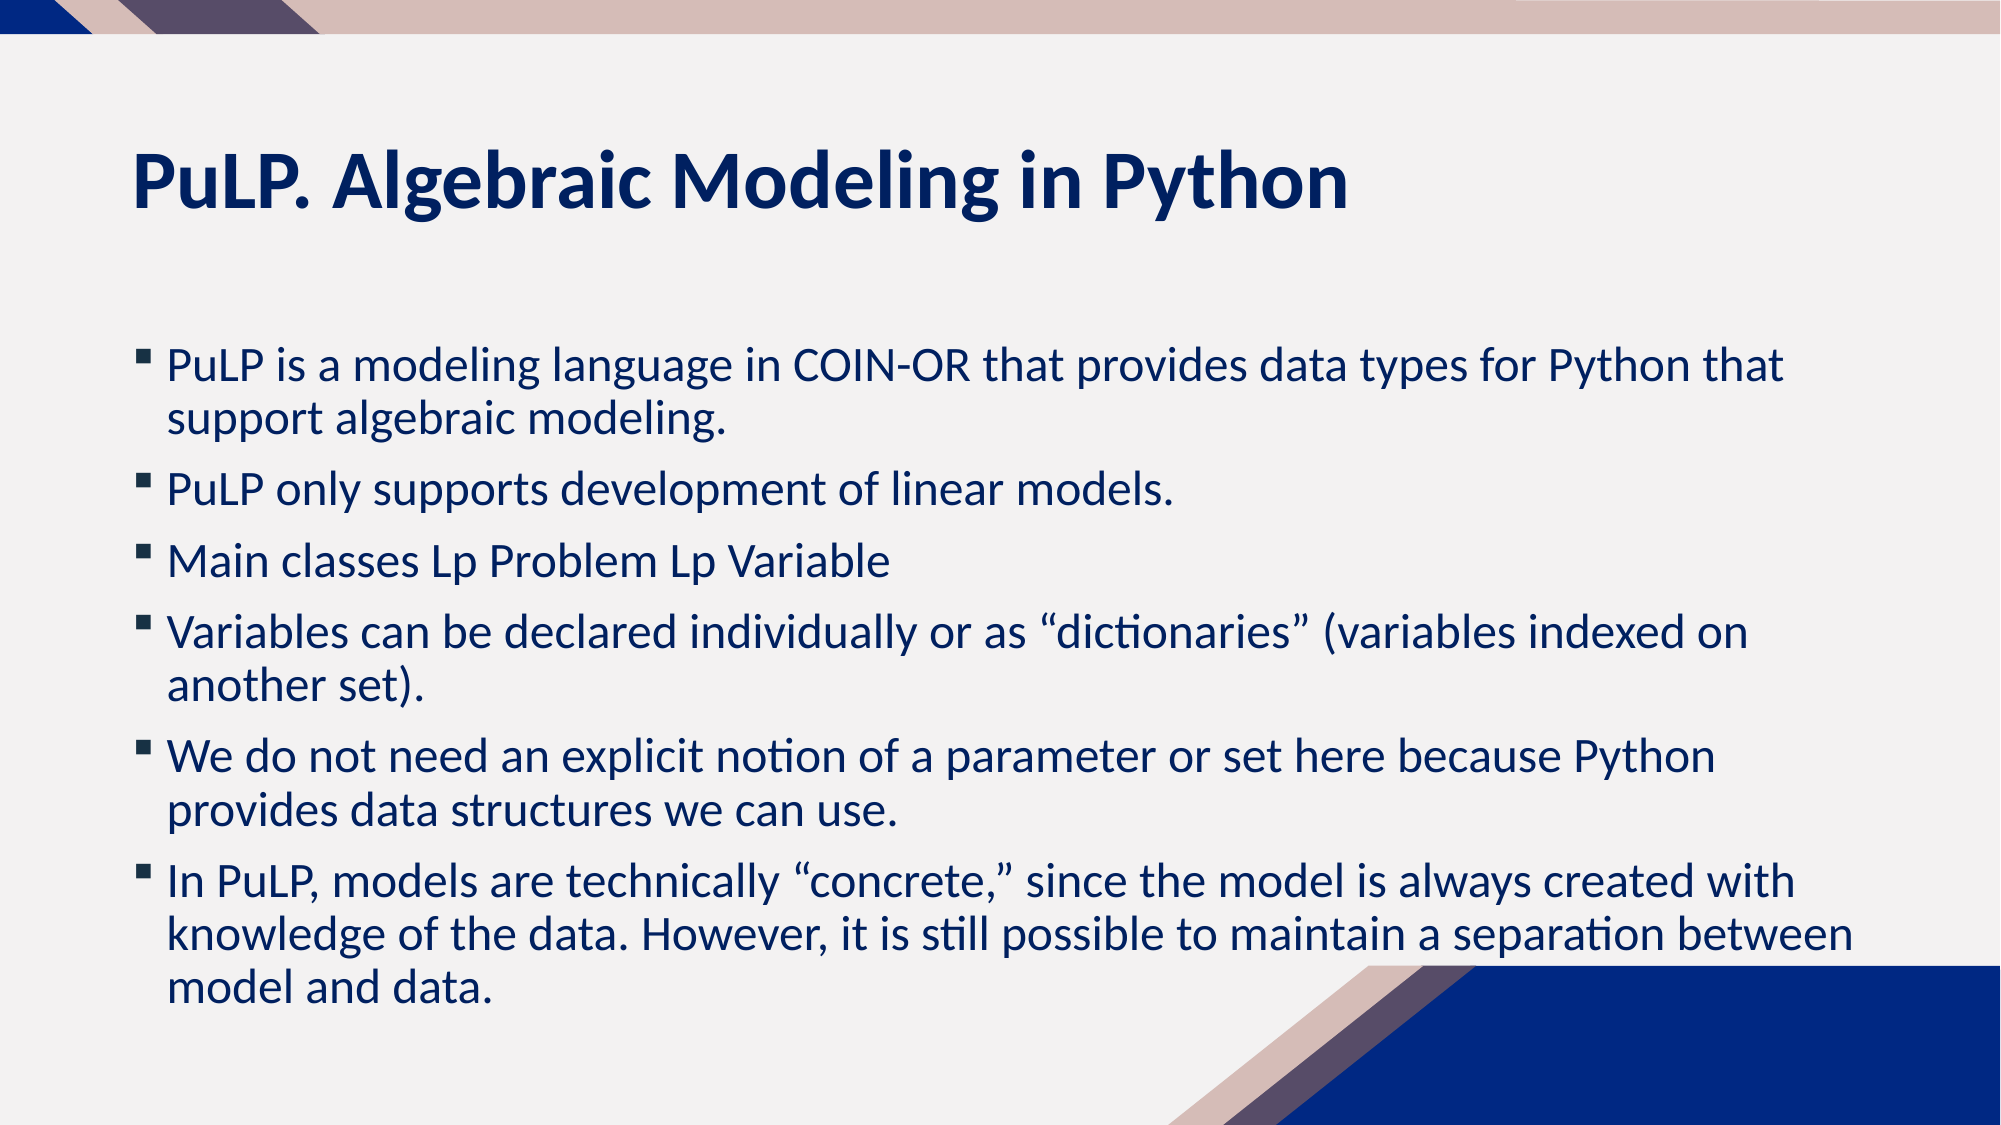

# PuLP. Algebraic Modeling in Python
PuLP is a modeling language in COIN-OR that provides data types for Python that support algebraic modeling.
PuLP only supports development of linear models.
Main classes Lp Problem Lp Variable
Variables can be declared individually or as “dictionaries” (variables indexed on another set).
We do not need an explicit notion of a parameter or set here because Python provides data structures we can use.
In PuLP, models are technically “concrete,” since the model is always created with knowledge of the data. However, it is still possible to maintain a separation between model and data.